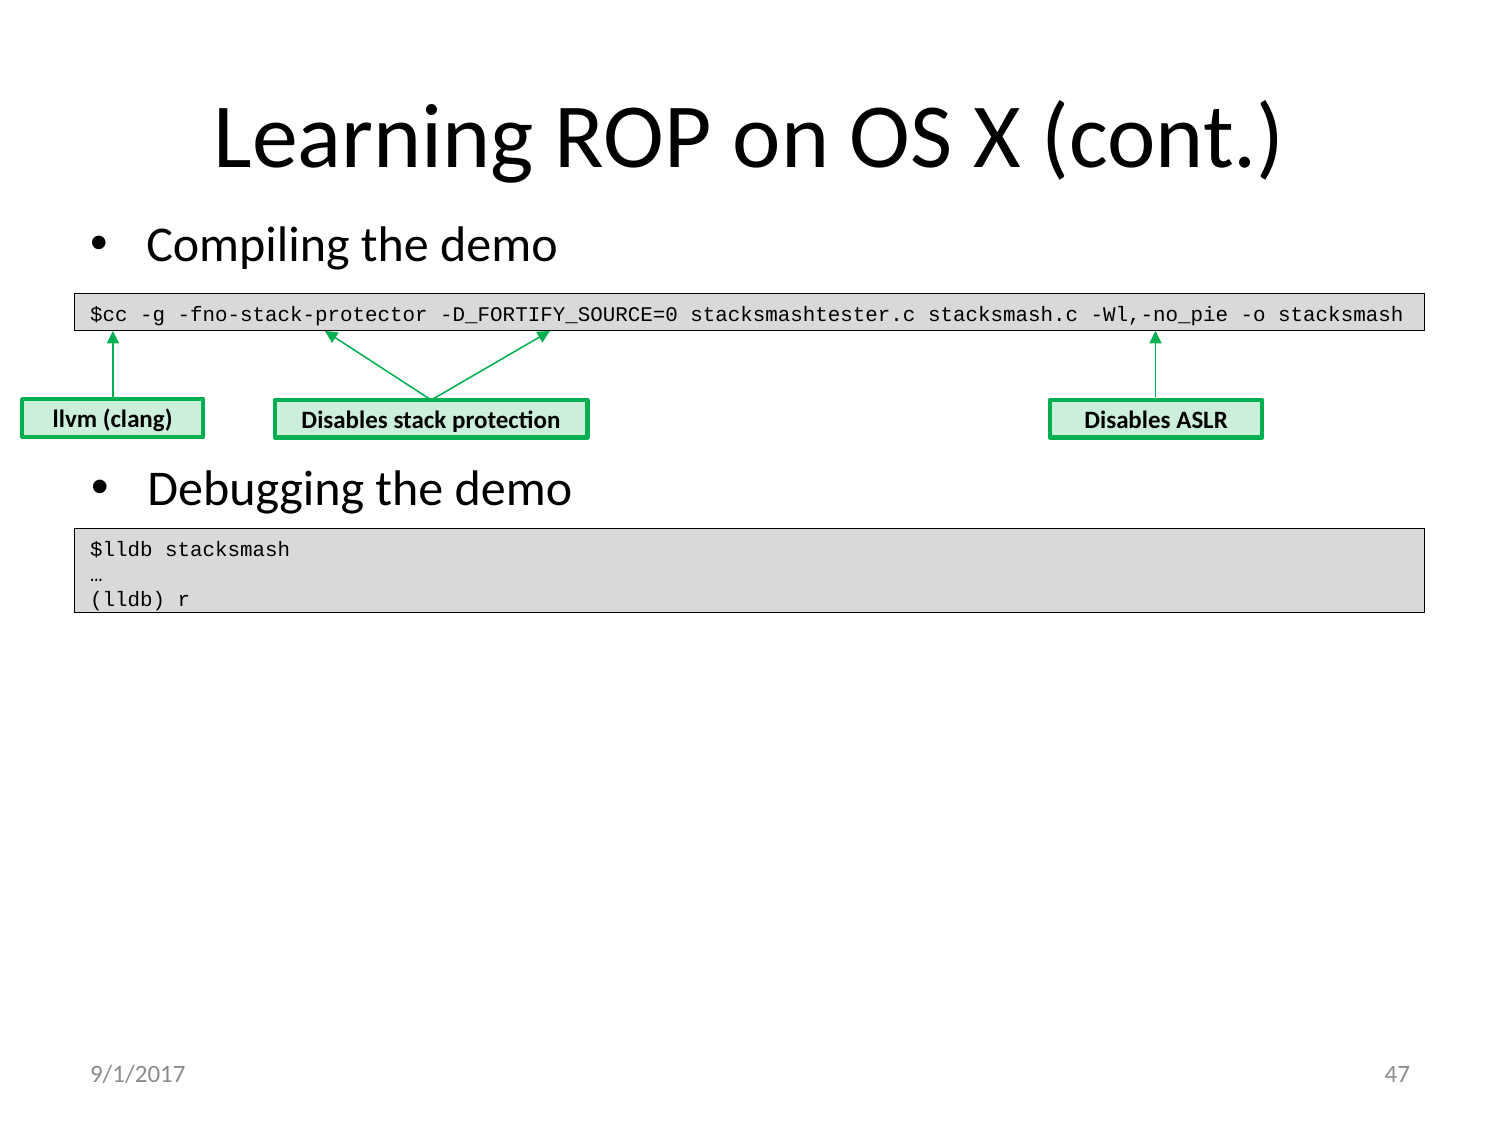

# Learning ROP on OS X (cont.)
Compiling the demo

$cc -g -fno-stack-protector -D_FORTIFY_SOURCE=0 stacksmashtester.c stacksmash.c -Wl,-no_pie -o stacksmash
llvm (clang)
Disables stack protection
Disables ASLR
Debugging the demo

$lldb stacksmash
…
(lldb) r
9/1/2017
47